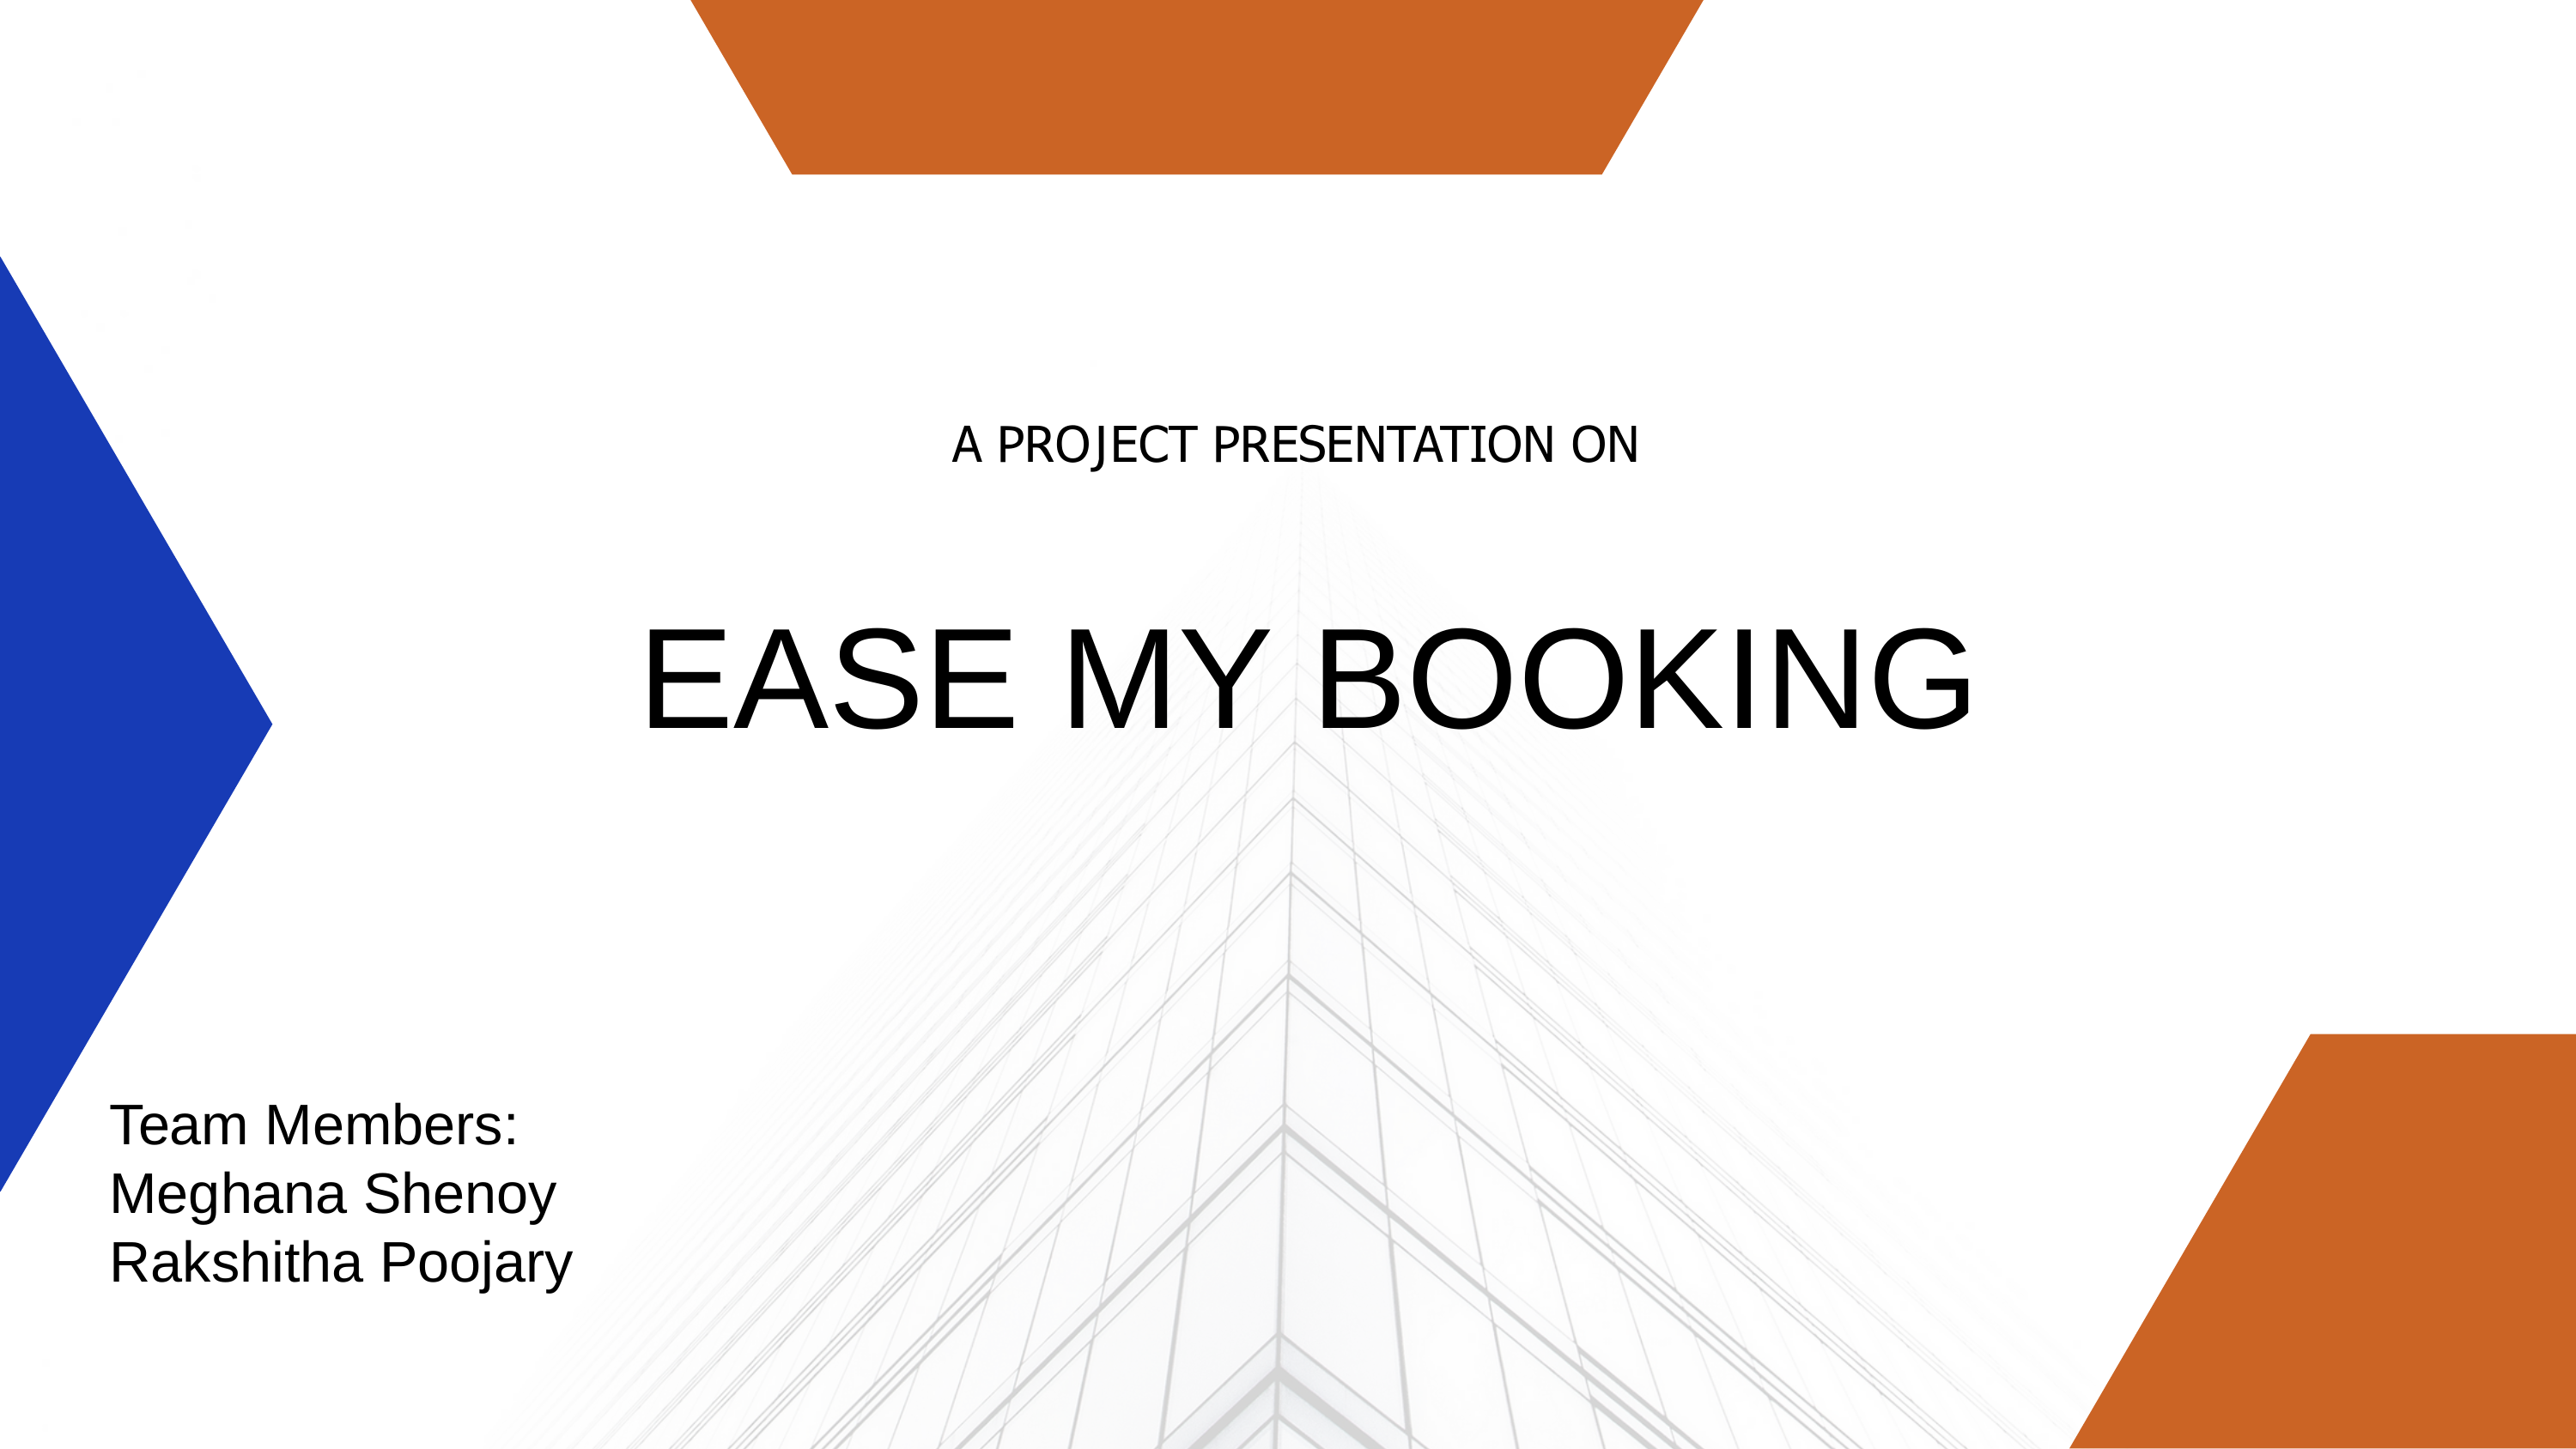

A PROJECT PRESENTATION ON
EASE MY BOOKING
Team Members:
Meghana Shenoy
Rakshitha Poojary